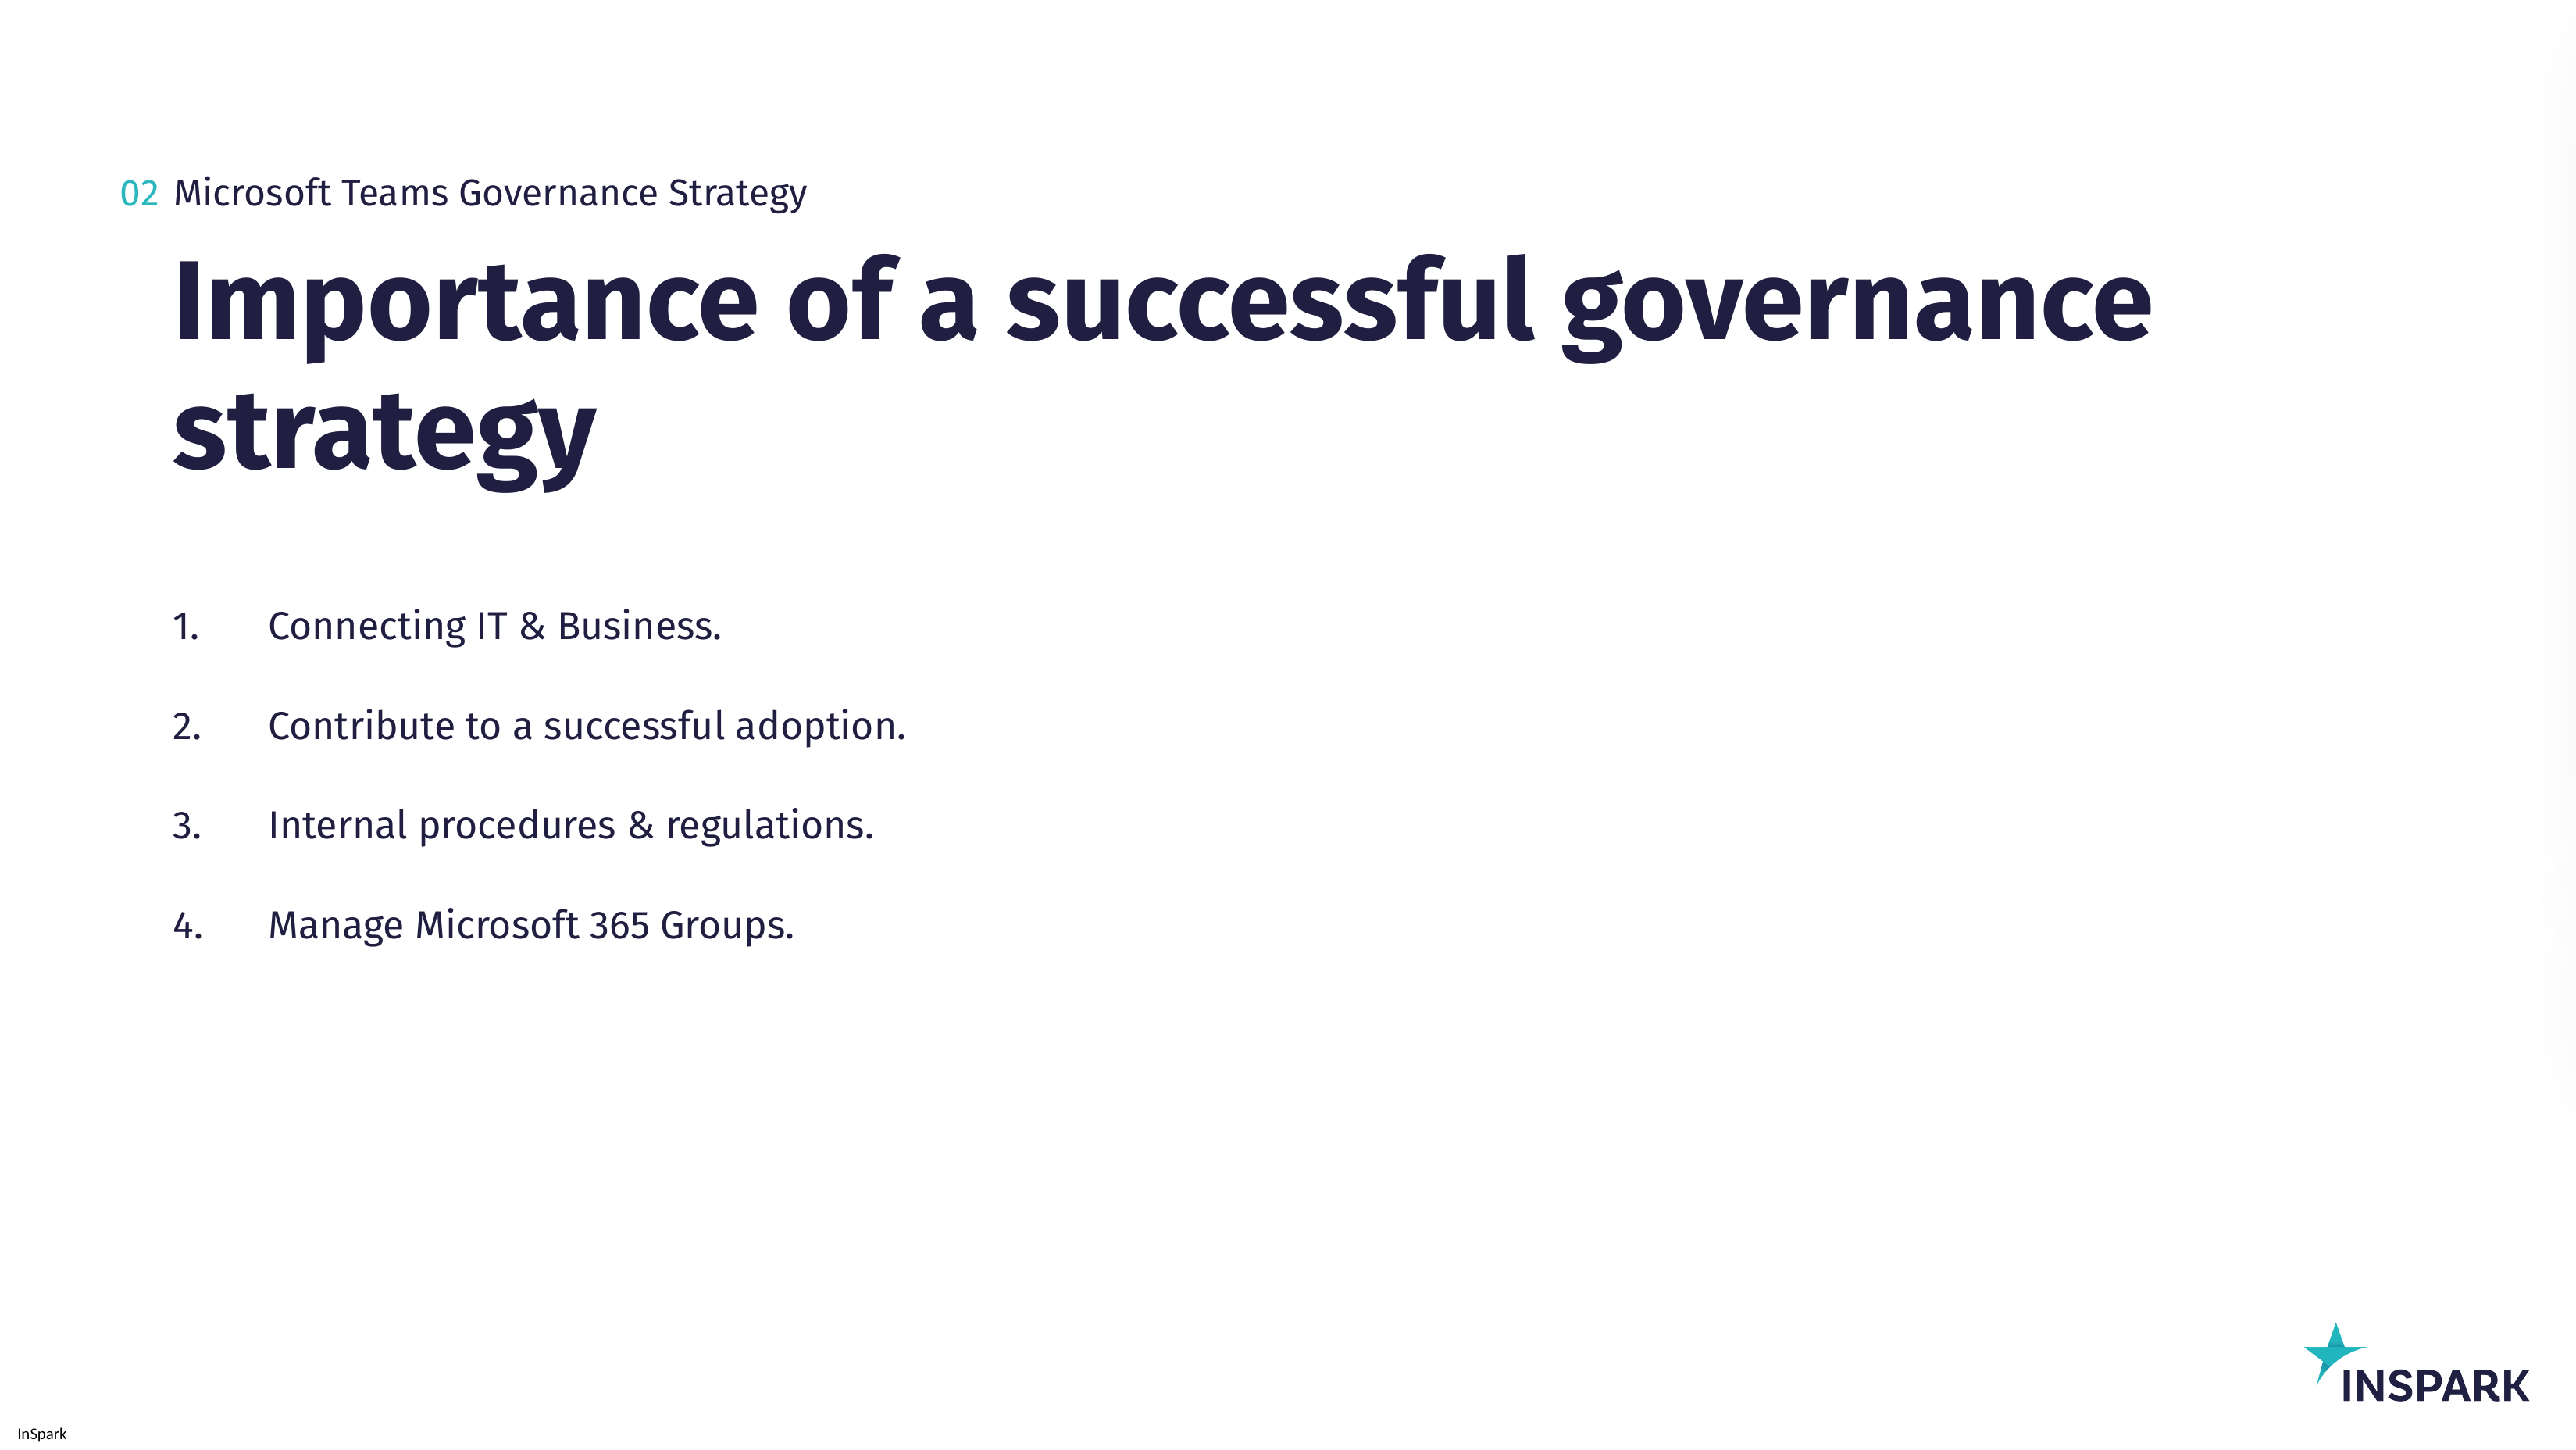

02
Microsoft Teams Governance Strategy
# Importance of a successful governance strategy
Connecting IT & Business.
Contribute to a successful adoption.
Internal procedures & regulations.
Manage Microsoft 365 Groups.